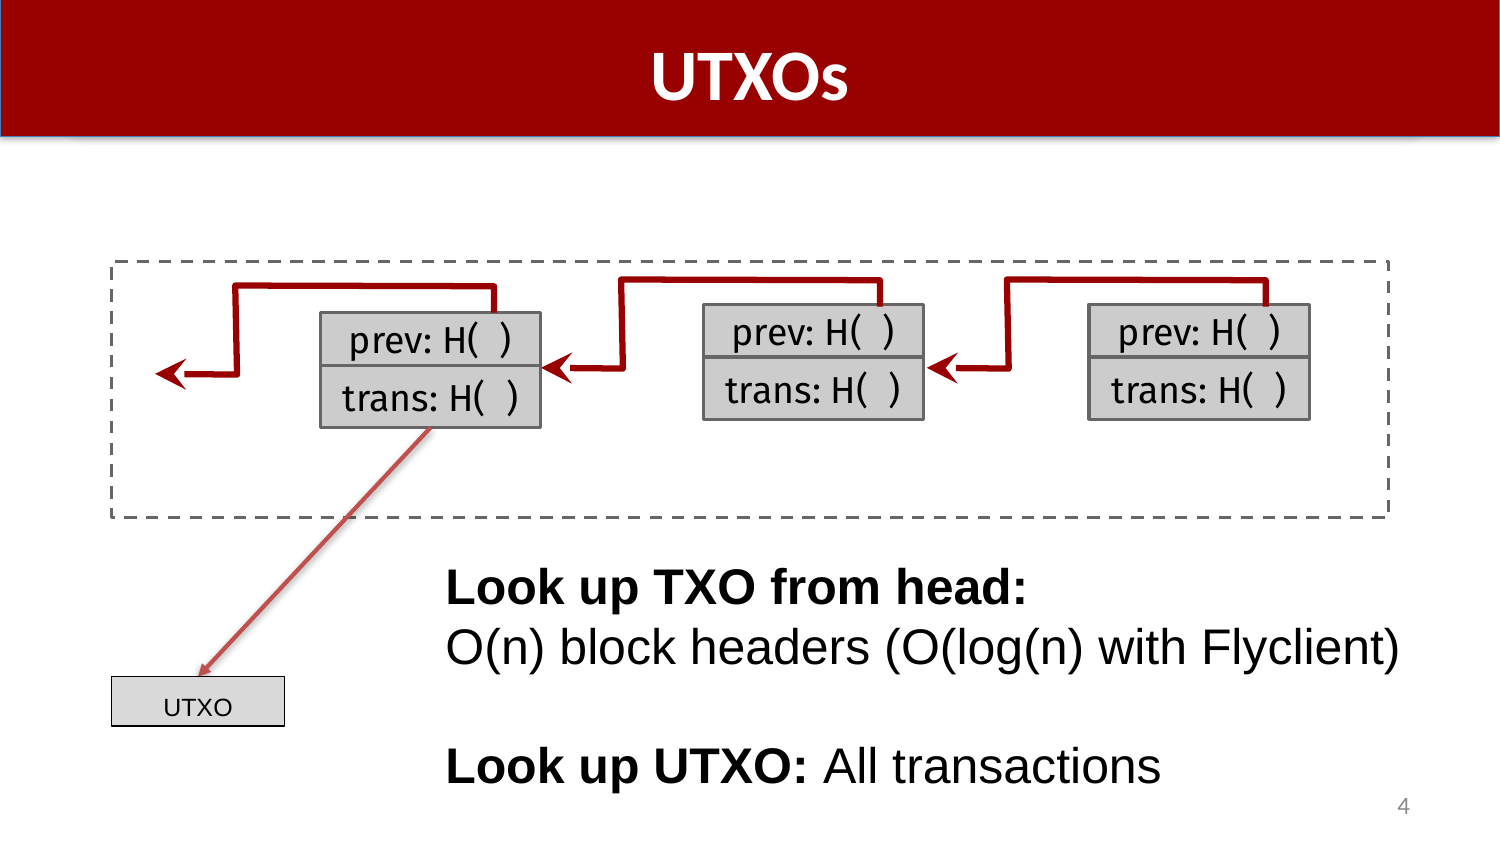

# UTXOs

prev: H(  )
trans: H(  )
prev: H(  )
trans: H(  )
prev: H(  )
trans: H(  )
Look up TXO from head:
O(n) block headers (O(log(n) with Flyclient)

UTXO
Look up UTXO: All transactions

4